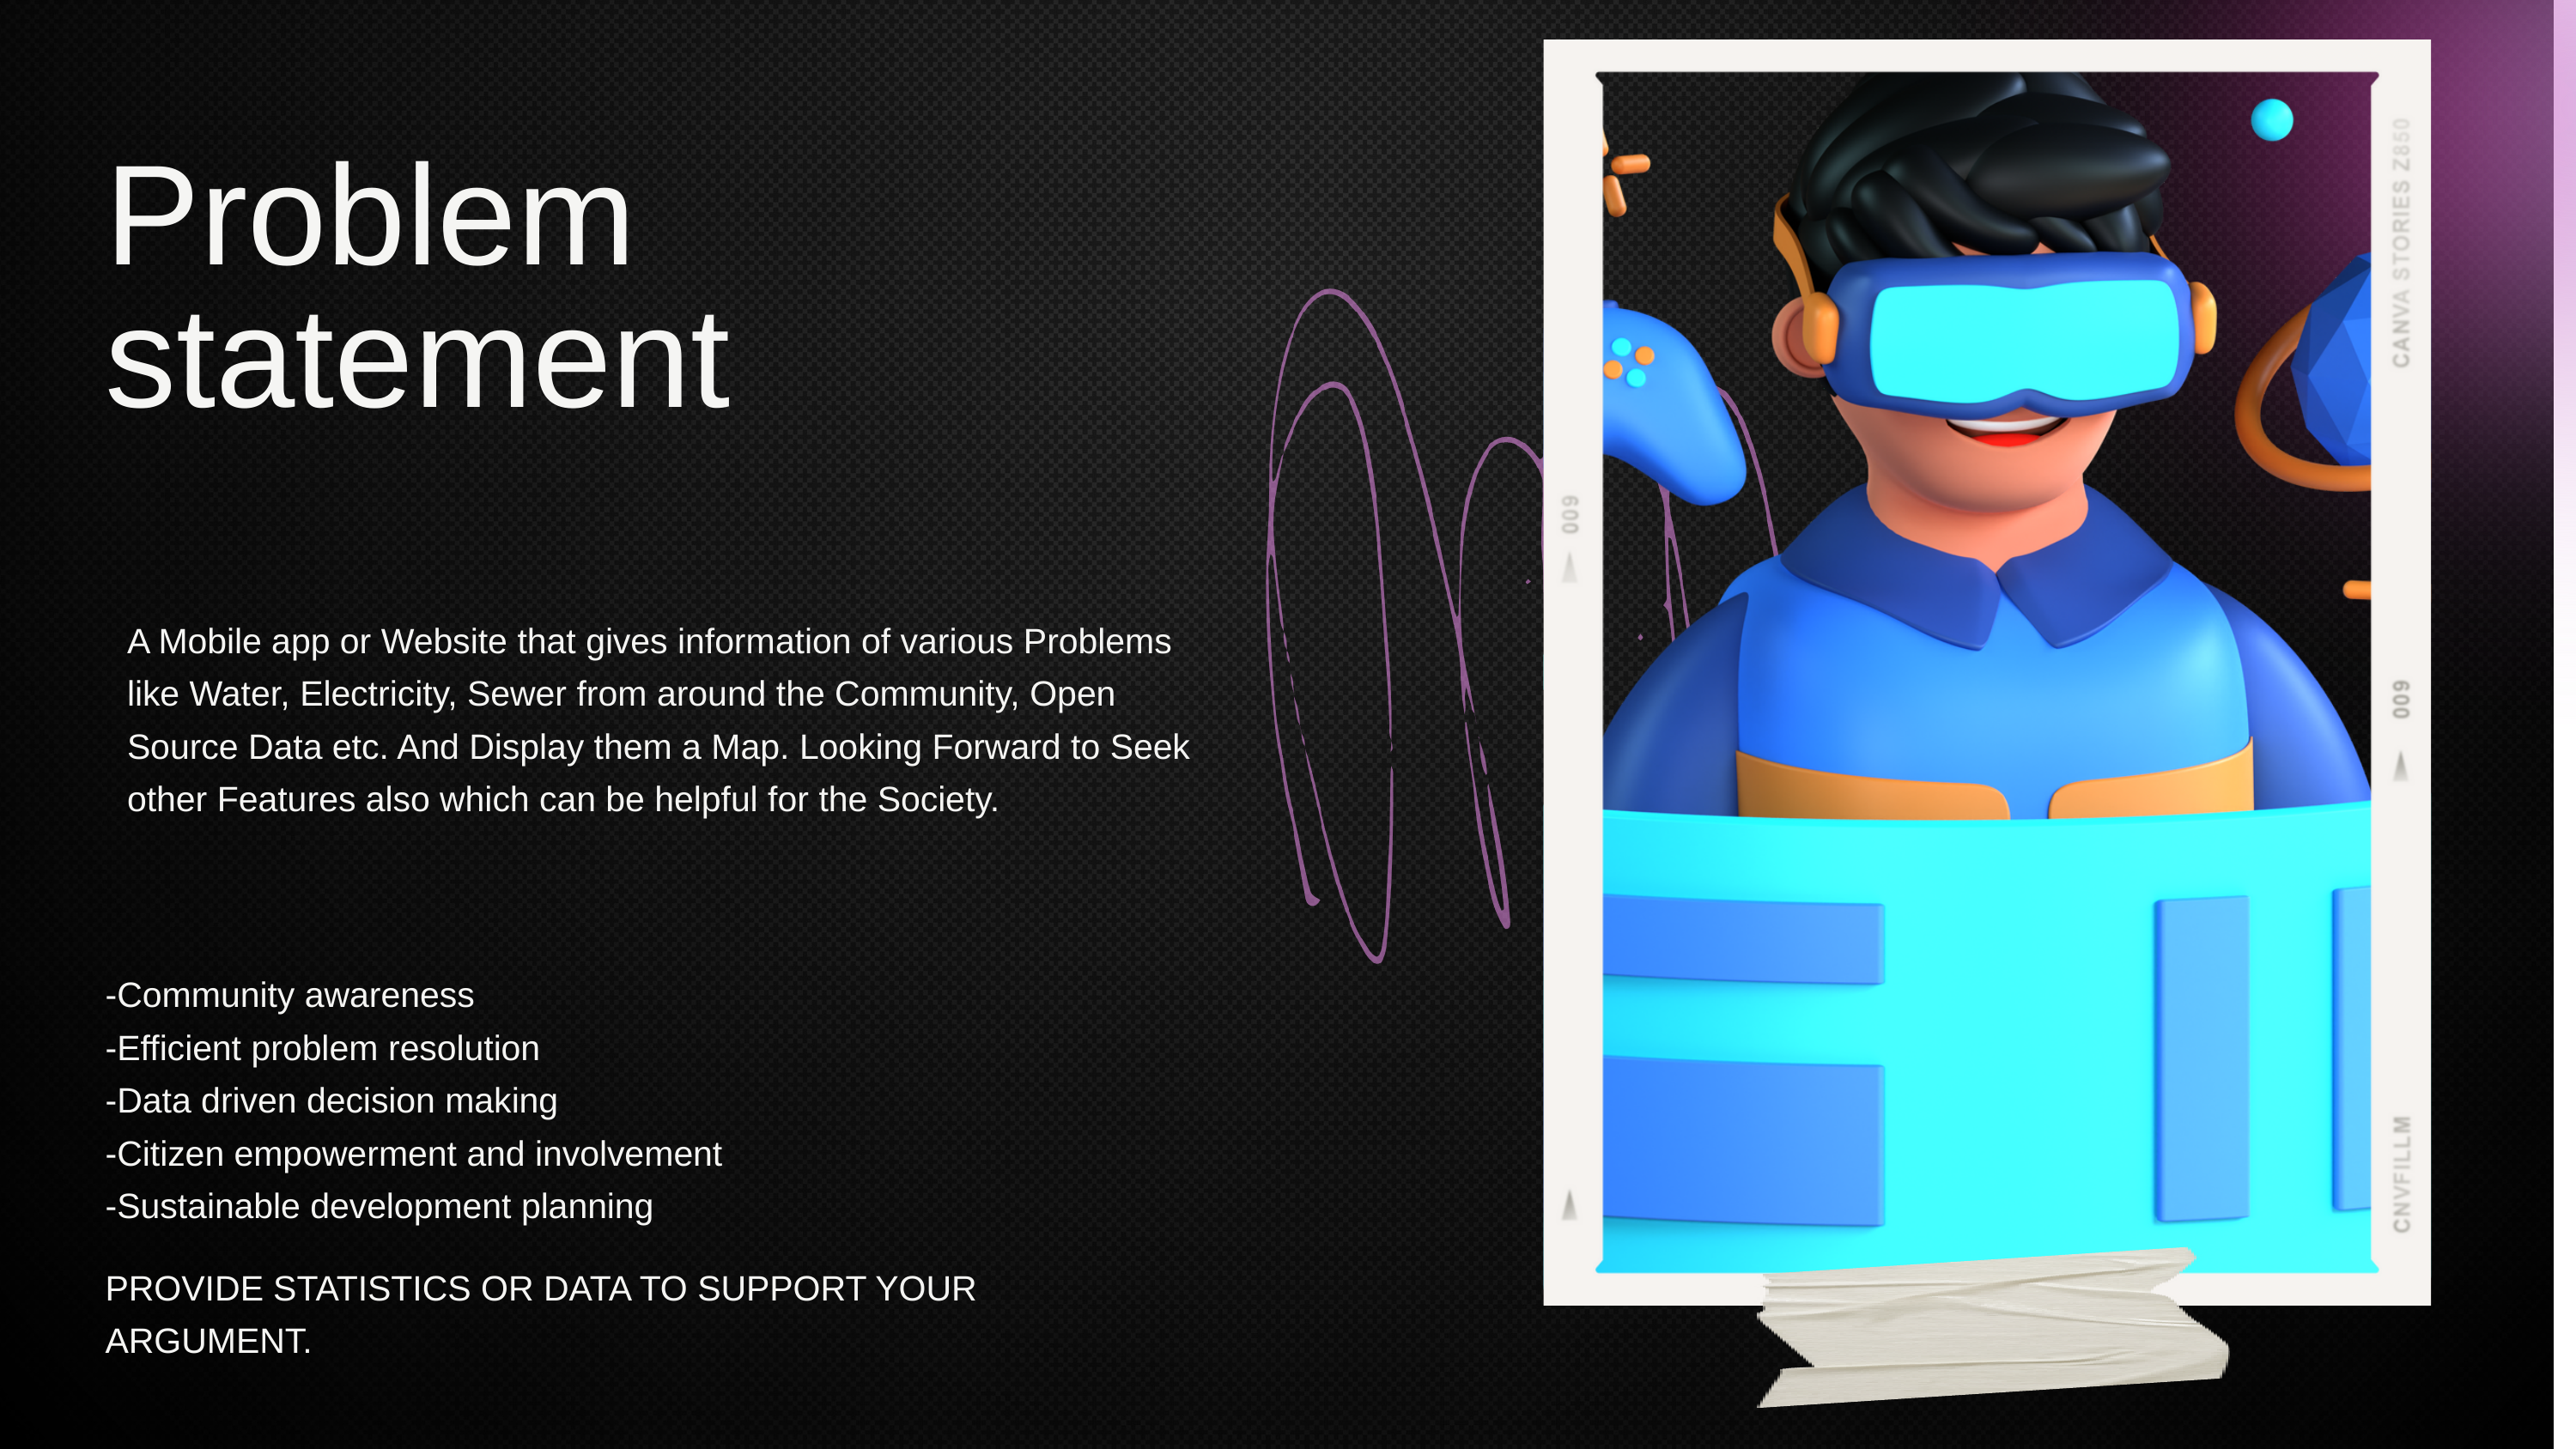

Problem statement

A Mobile app or Website that gives information of various Problems like Water, Electricity, Sewer from around the Community, Open Source Data etc. And Display them a Map. Looking Forward to Seek other Features also which can be helpful for the Society.
-Community awareness
-Efficient problem resolution
-Data driven decision making
-Citizen empowerment and involvement
-Sustainable development planning

PROVIDE STATISTICS OR DATA TO SUPPORT YOUR ARGUMENT.